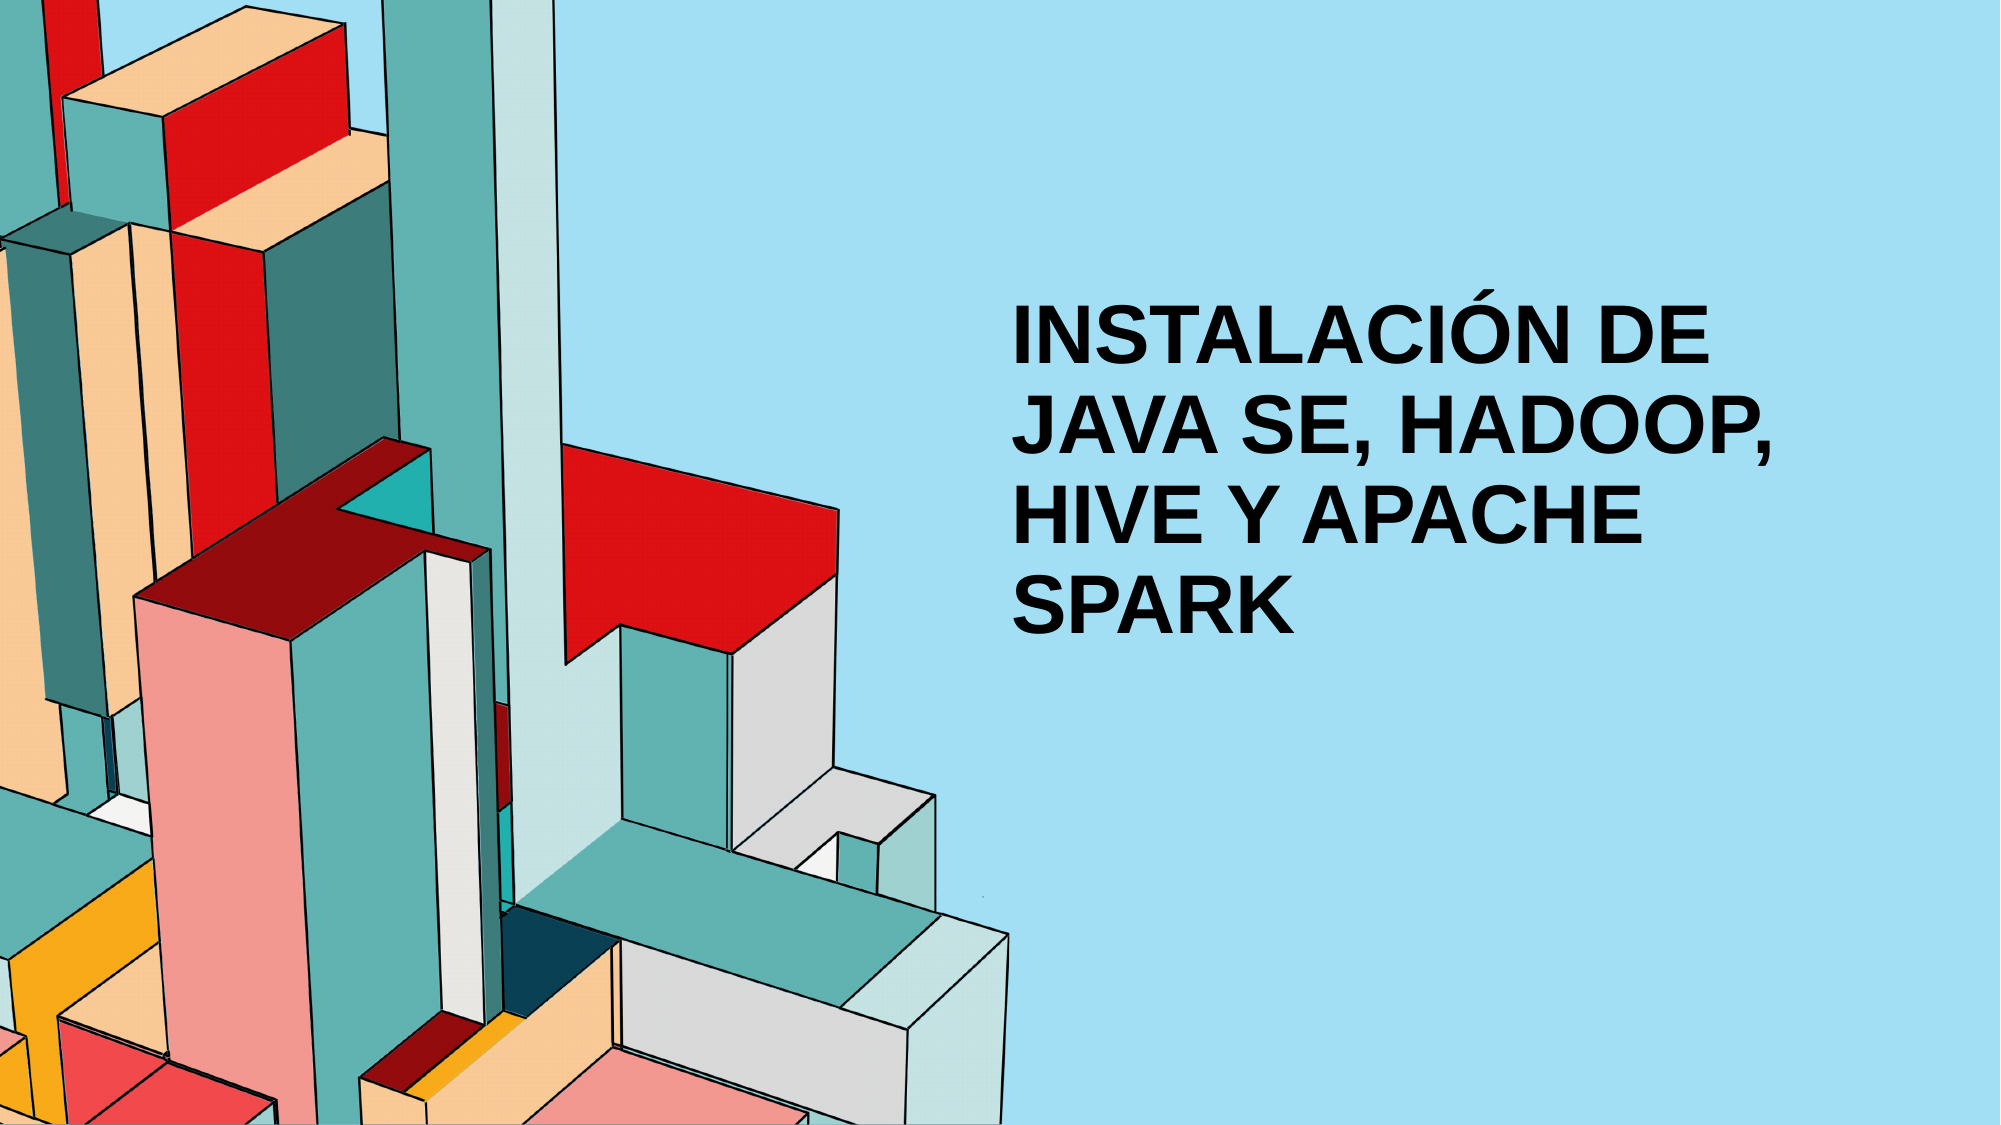

# Instalación de java se, hadoop,  hive y apache spark